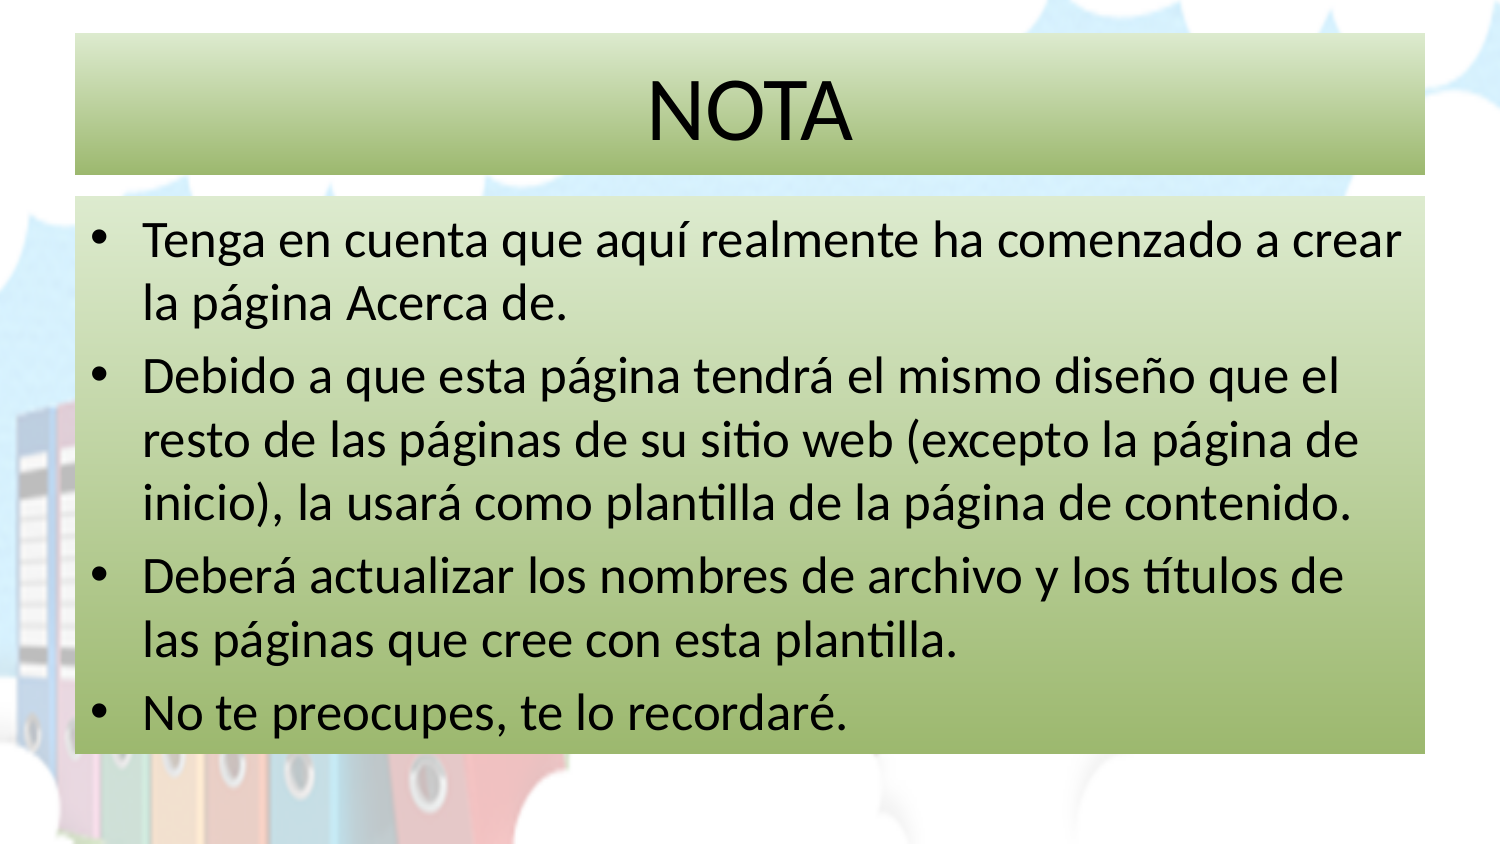

# NOTA
Tenga en cuenta que aquí realmente ha comenzado a crear la página Acerca de.
Debido a que esta página tendrá el mismo diseño que el resto de las páginas de su sitio web (excepto la página de inicio), la usará como plantilla de la página de contenido.
Deberá actualizar los nombres de archivo y los títulos de las páginas que cree con esta plantilla.
No te preocupes, te lo recordaré.